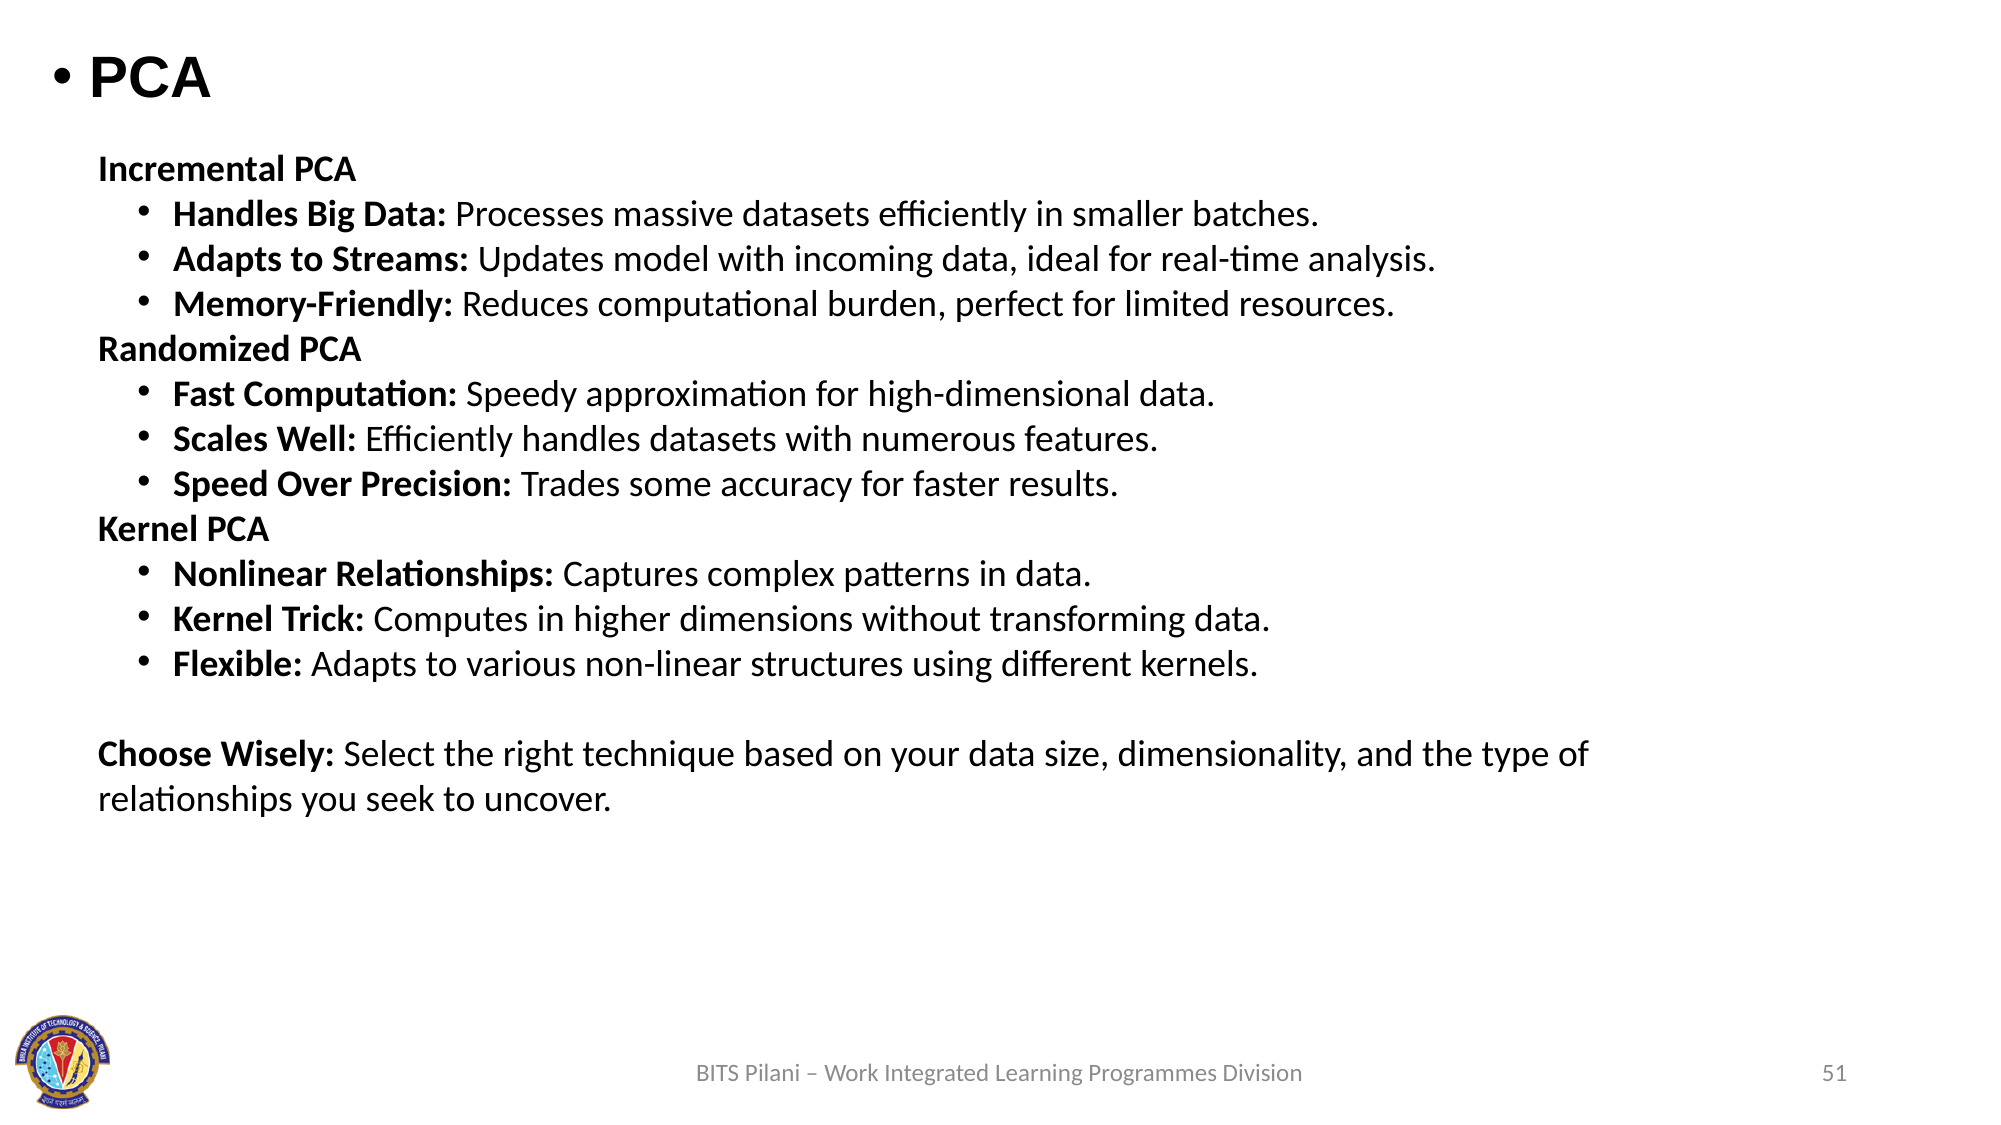

PCA
Incremental PCA
Handles Big Data: Processes massive datasets efficiently in smaller batches.
Adapts to Streams: Updates model with incoming data, ideal for real-time analysis.
Memory-Friendly: Reduces computational burden, perfect for limited resources.
Randomized PCA
Fast Computation: Speedy approximation for high-dimensional data.
Scales Well: Efficiently handles datasets with numerous features.
Speed Over Precision: Trades some accuracy for faster results.
Kernel PCA
Nonlinear Relationships: Captures complex patterns in data.
Kernel Trick: Computes in higher dimensions without transforming data.
Flexible: Adapts to various non-linear structures using different kernels.

Choose Wisely: Select the right technique based on your data size, dimensionality, and the type of relationships you seek to uncover.